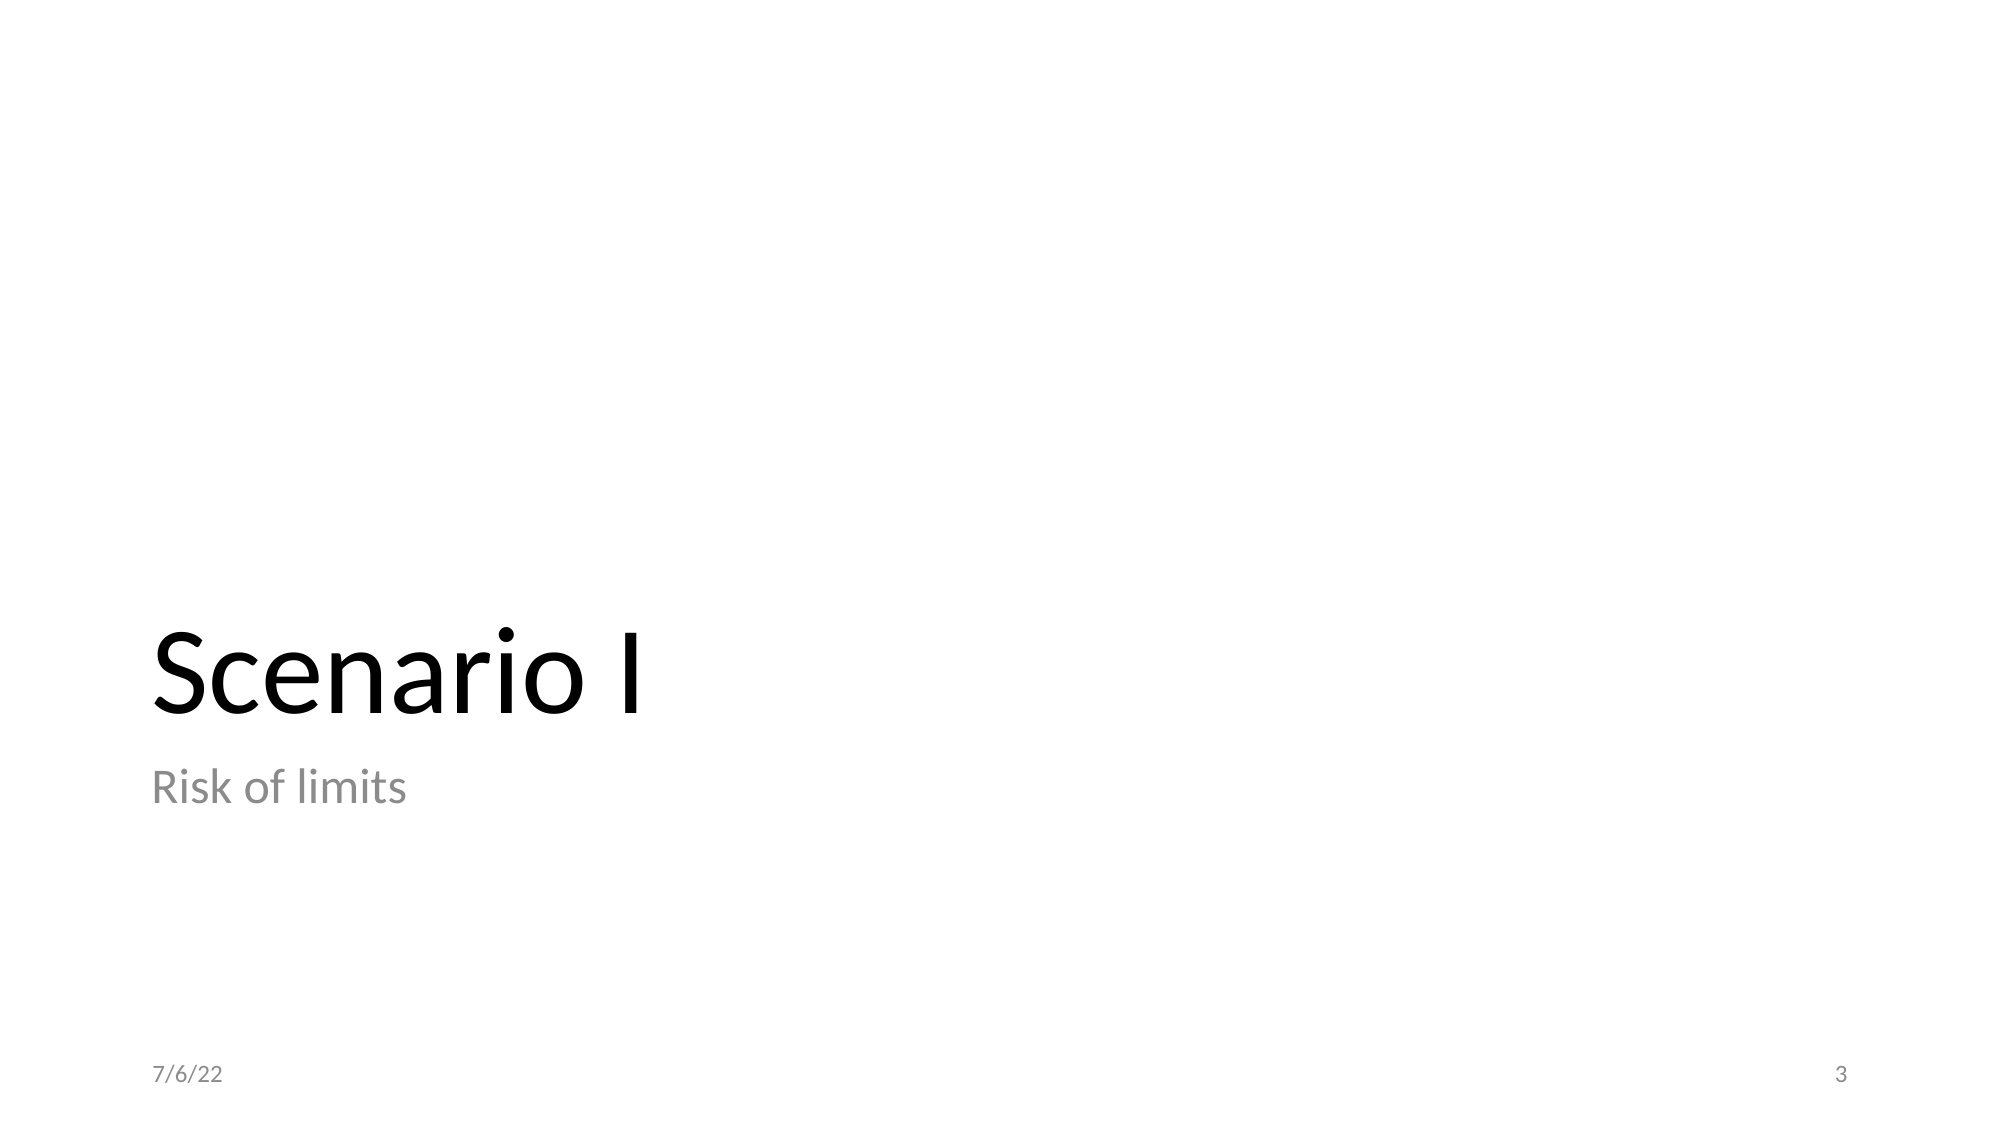

# Scenario I
Risk of limits
7/6/22
3